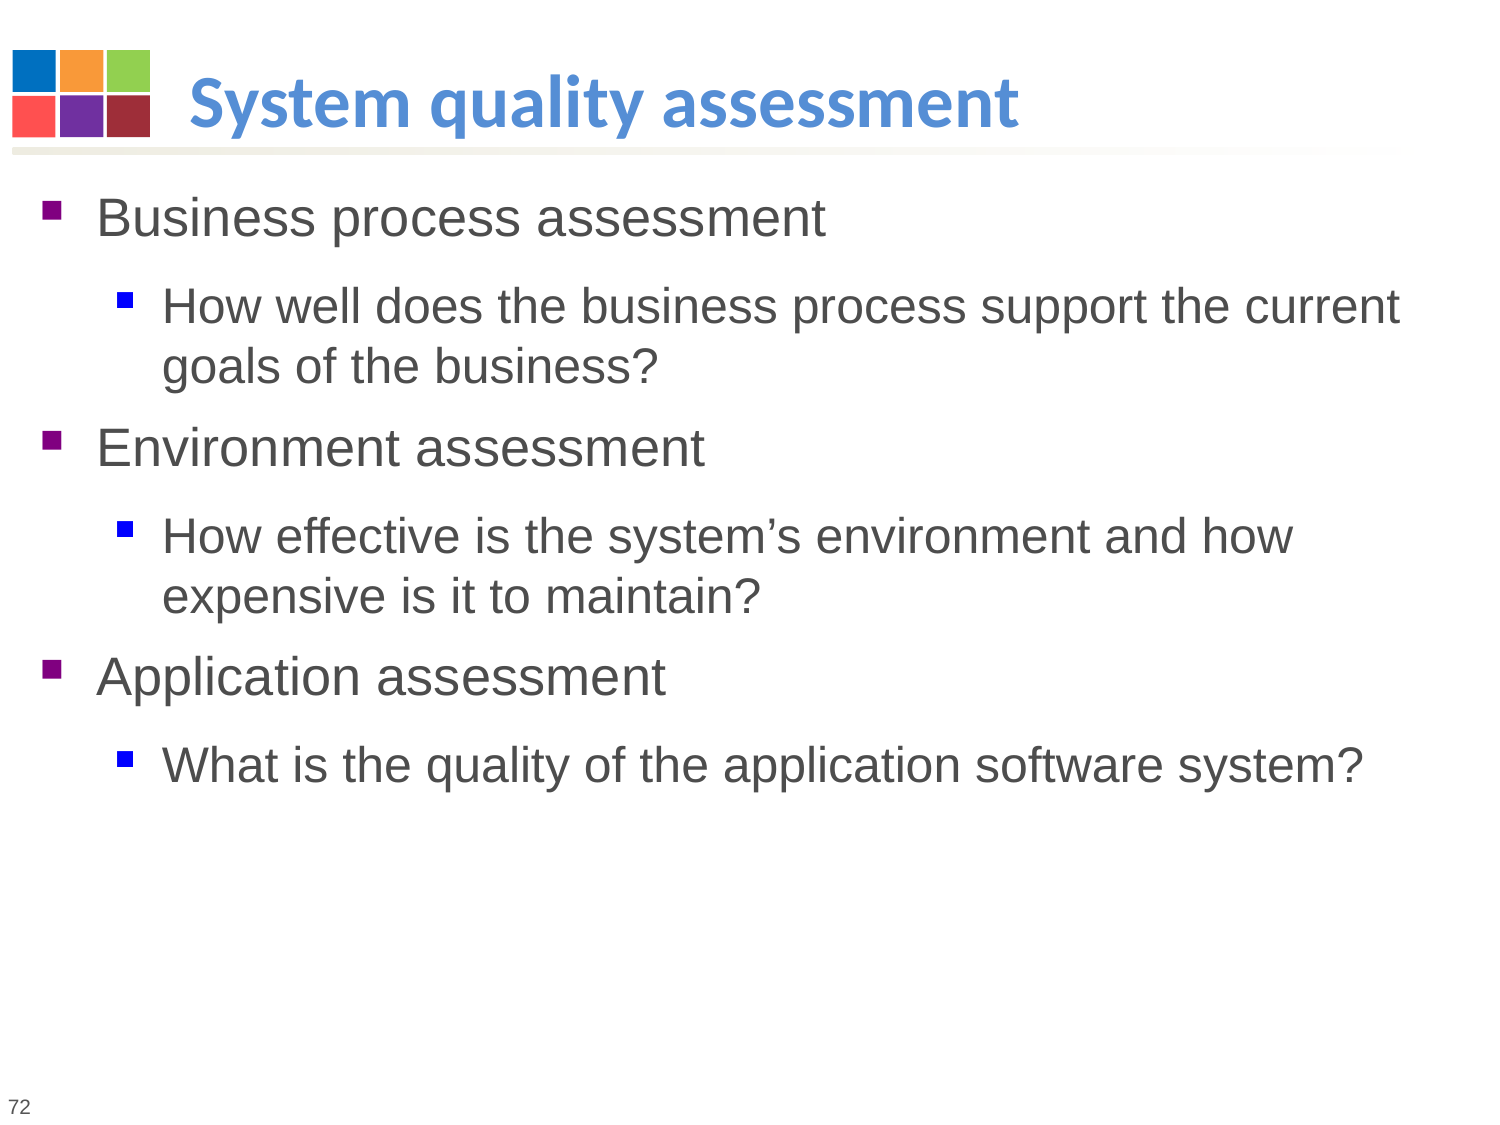

# System quality assessment
Business process assessment
How well does the business process support the current goals of the business?
Environment assessment
How effective is the system’s environment and how expensive is it to maintain?
Application assessment
What is the quality of the application software system?